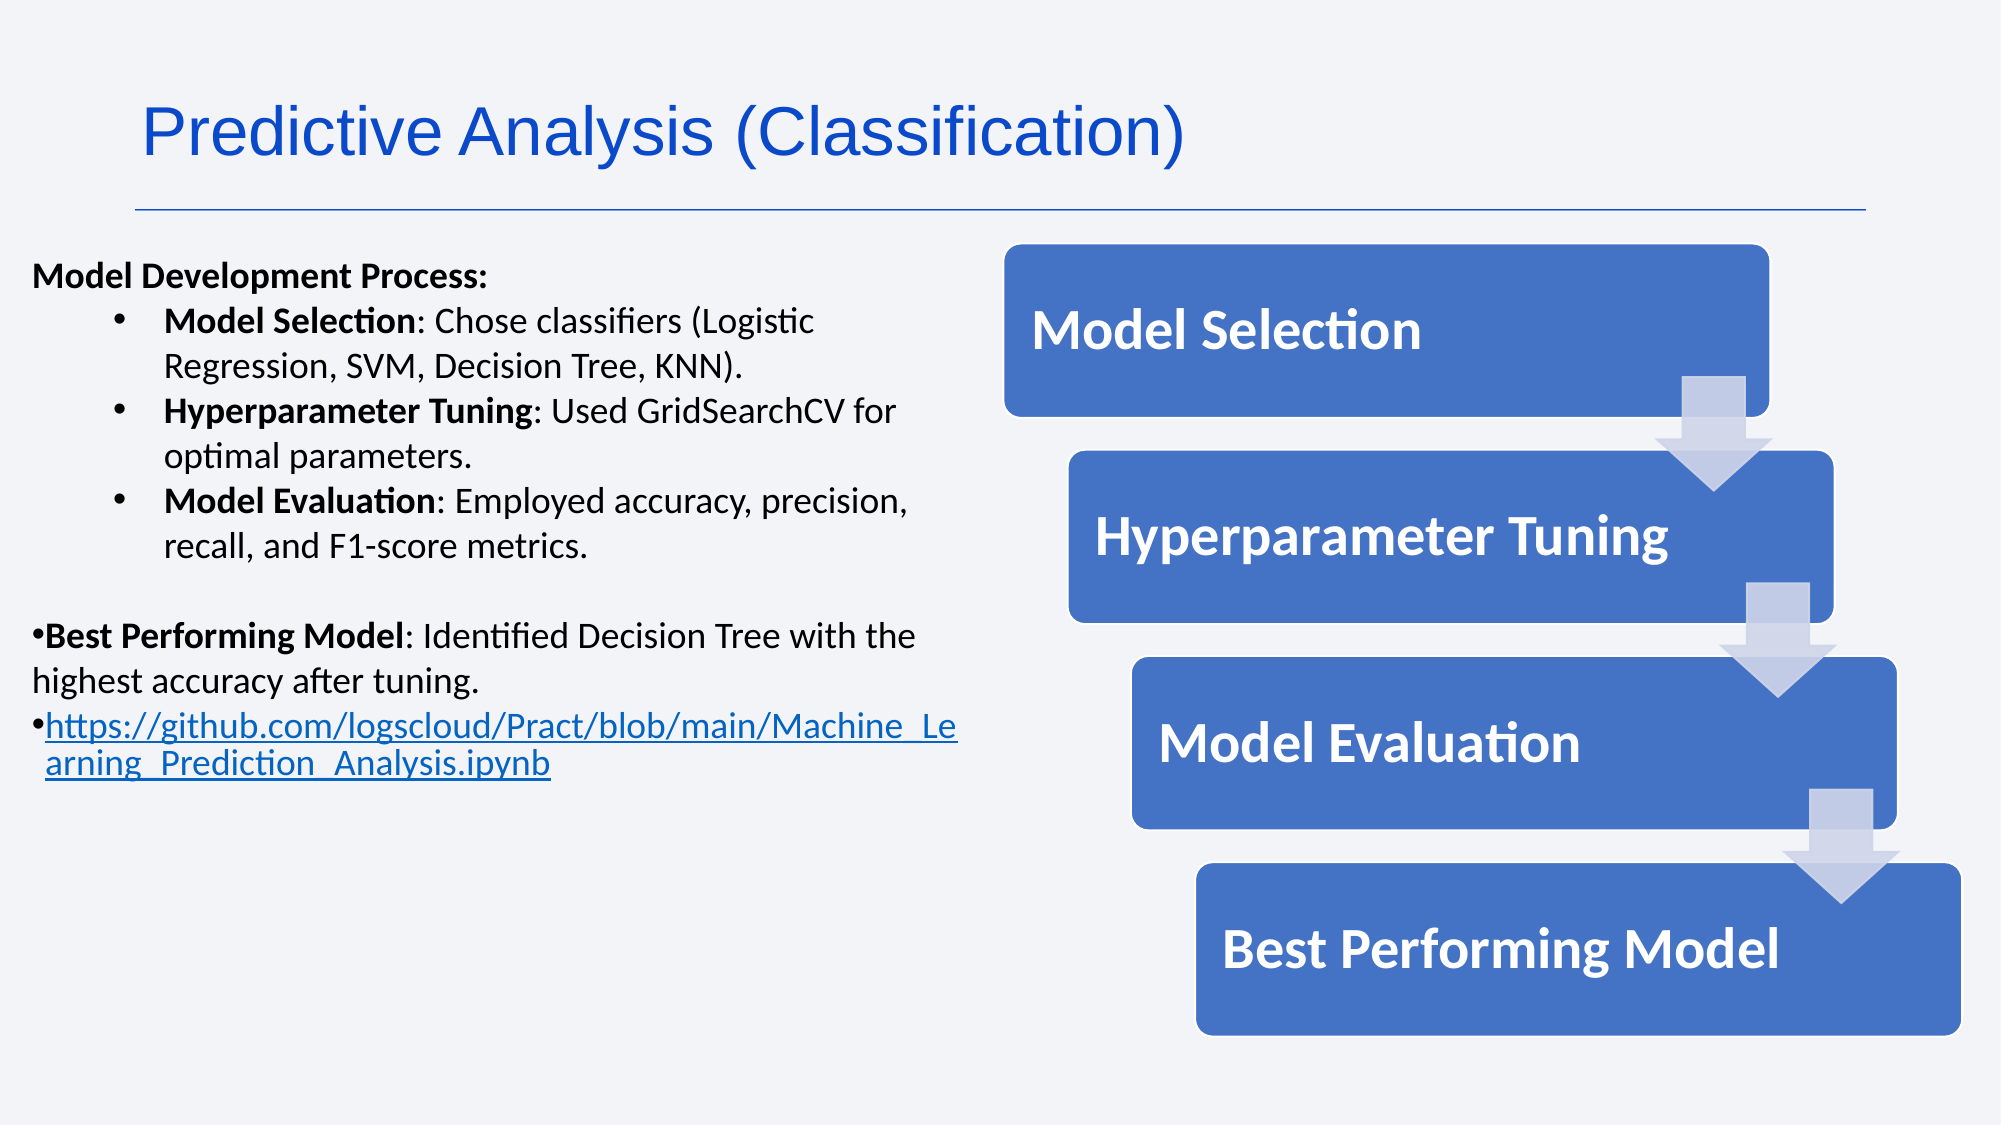

Predictive Analysis (Classification)
Model Selection
Hyperparameter Tuning
Model Evaluation
Best Performing Model

Model Development Process:
Model Selection: Chose classifiers (Logistic Regression, SVM, Decision Tree, KNN).
Hyperparameter Tuning: Used GridSearchCV for optimal parameters.
Model Evaluation: Employed accuracy, precision, recall, and F1-score metrics.

Best Performing Model: Identified Decision Tree with the highest accuracy after tuning.
https://github.com/logscloud/Pract/blob/main/Machine_Learning_Prediction_Analysis.ipynb

15